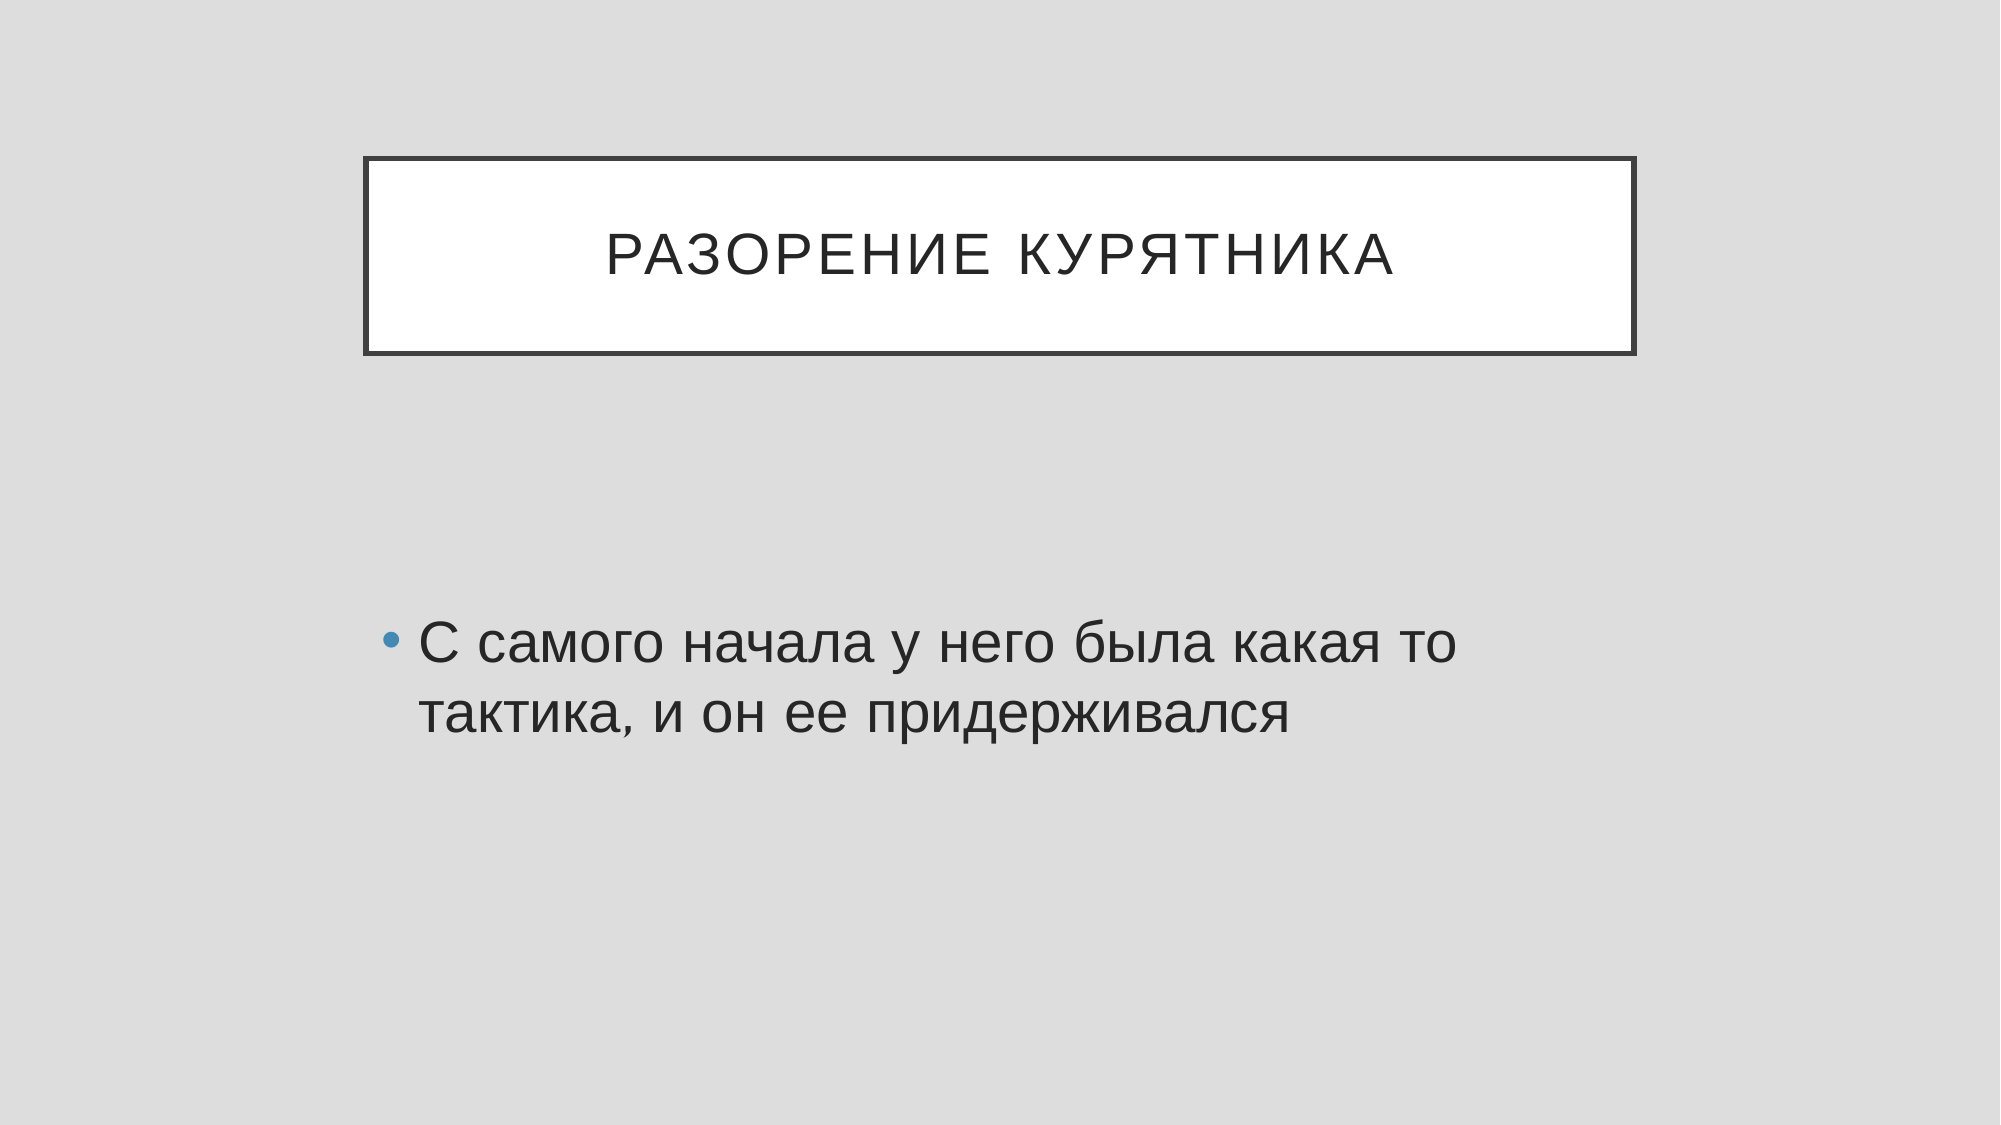

# Разорение курятника
С самого начала у него была какая то тактика, и он ее придерживался